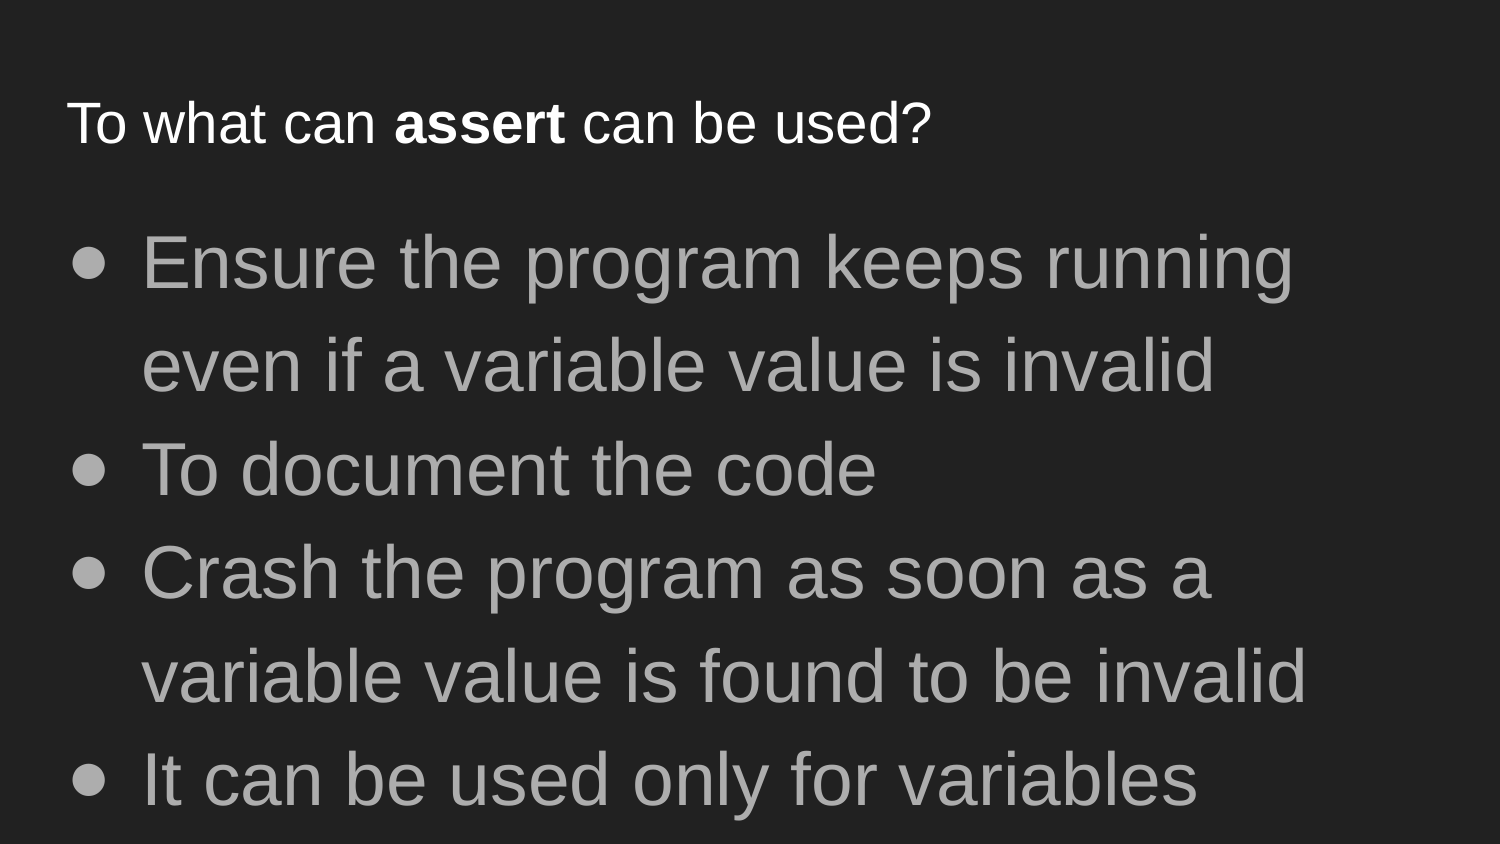

# To what can assert can be used?
Ensure the program keeps running even if a variable value is invalid
To document the code
Crash the program as soon as a variable value is found to be invalid
It can be used only for variables